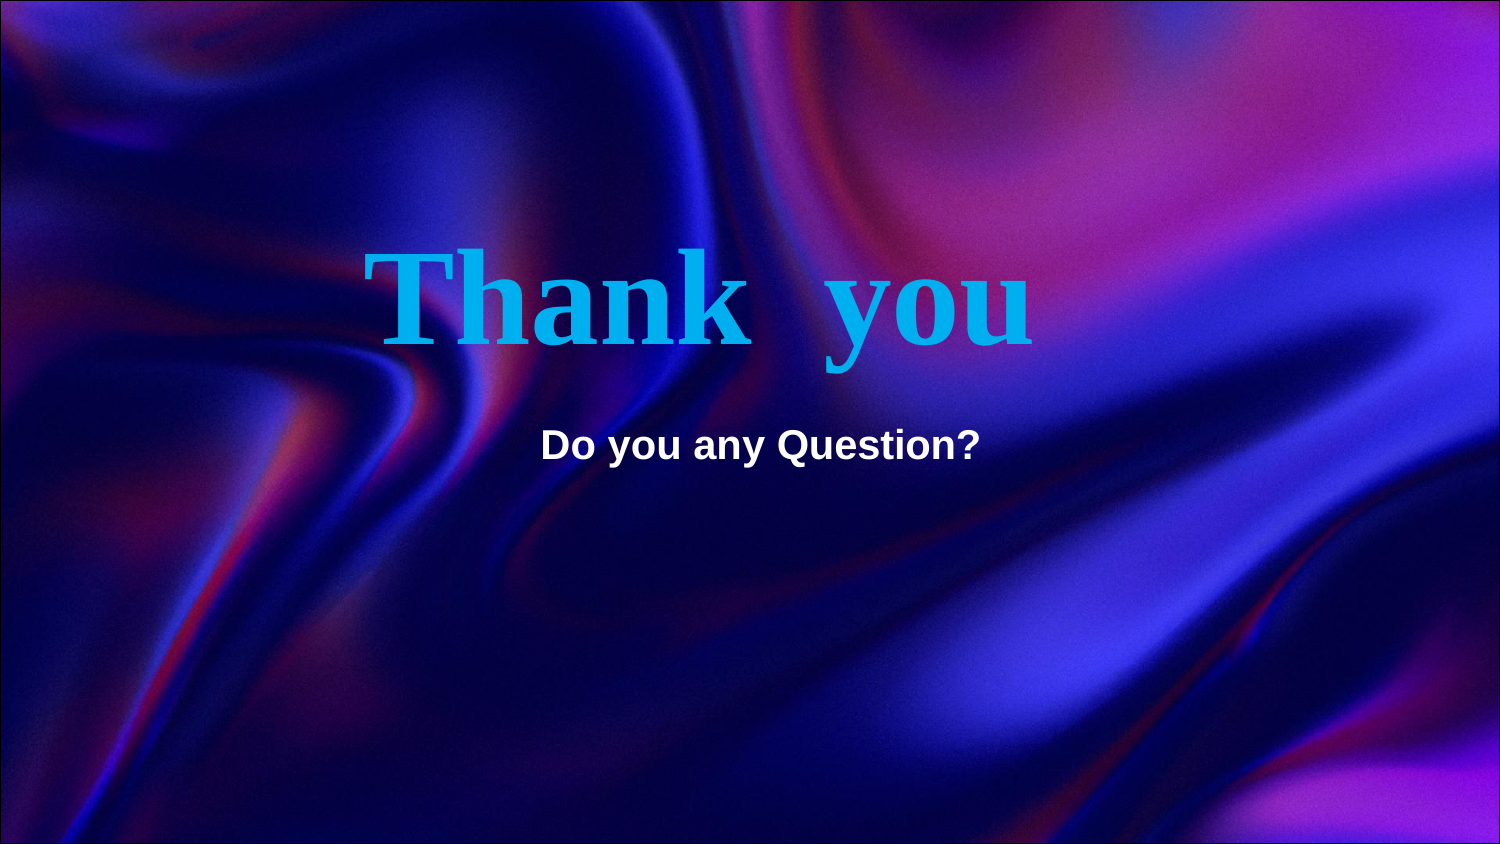

# Thank	you
Do you any Question?